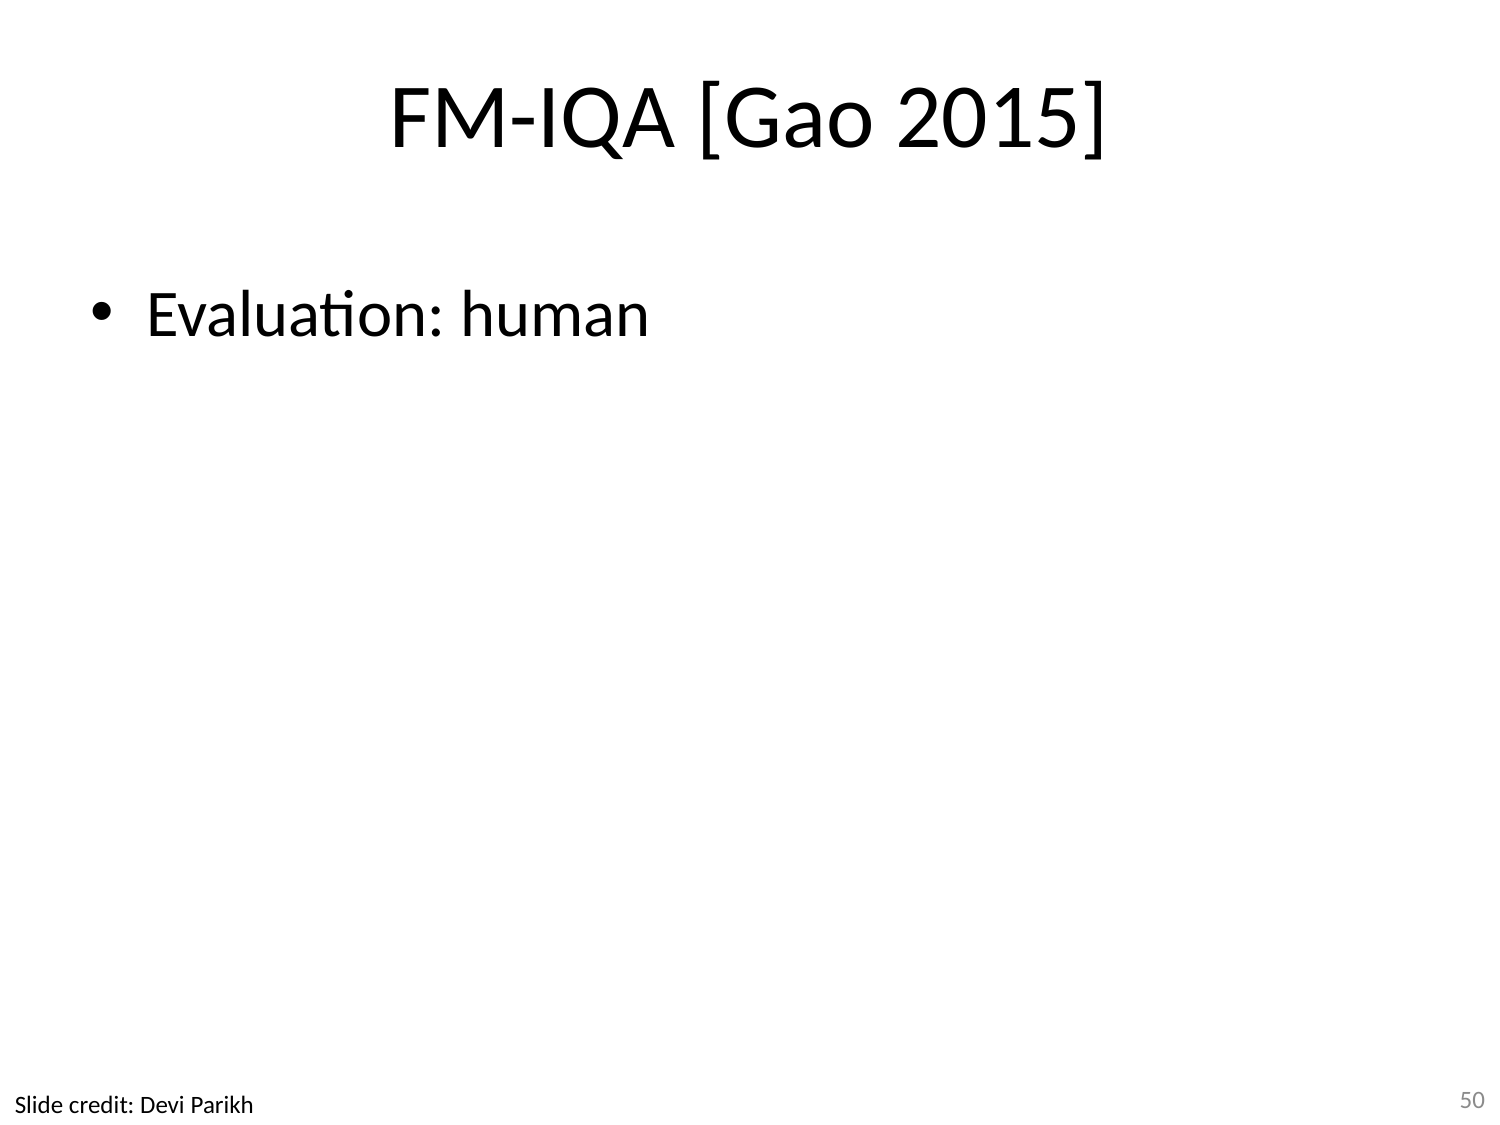

# FM-IQA [Gao 2015]
Evaluation: human
50